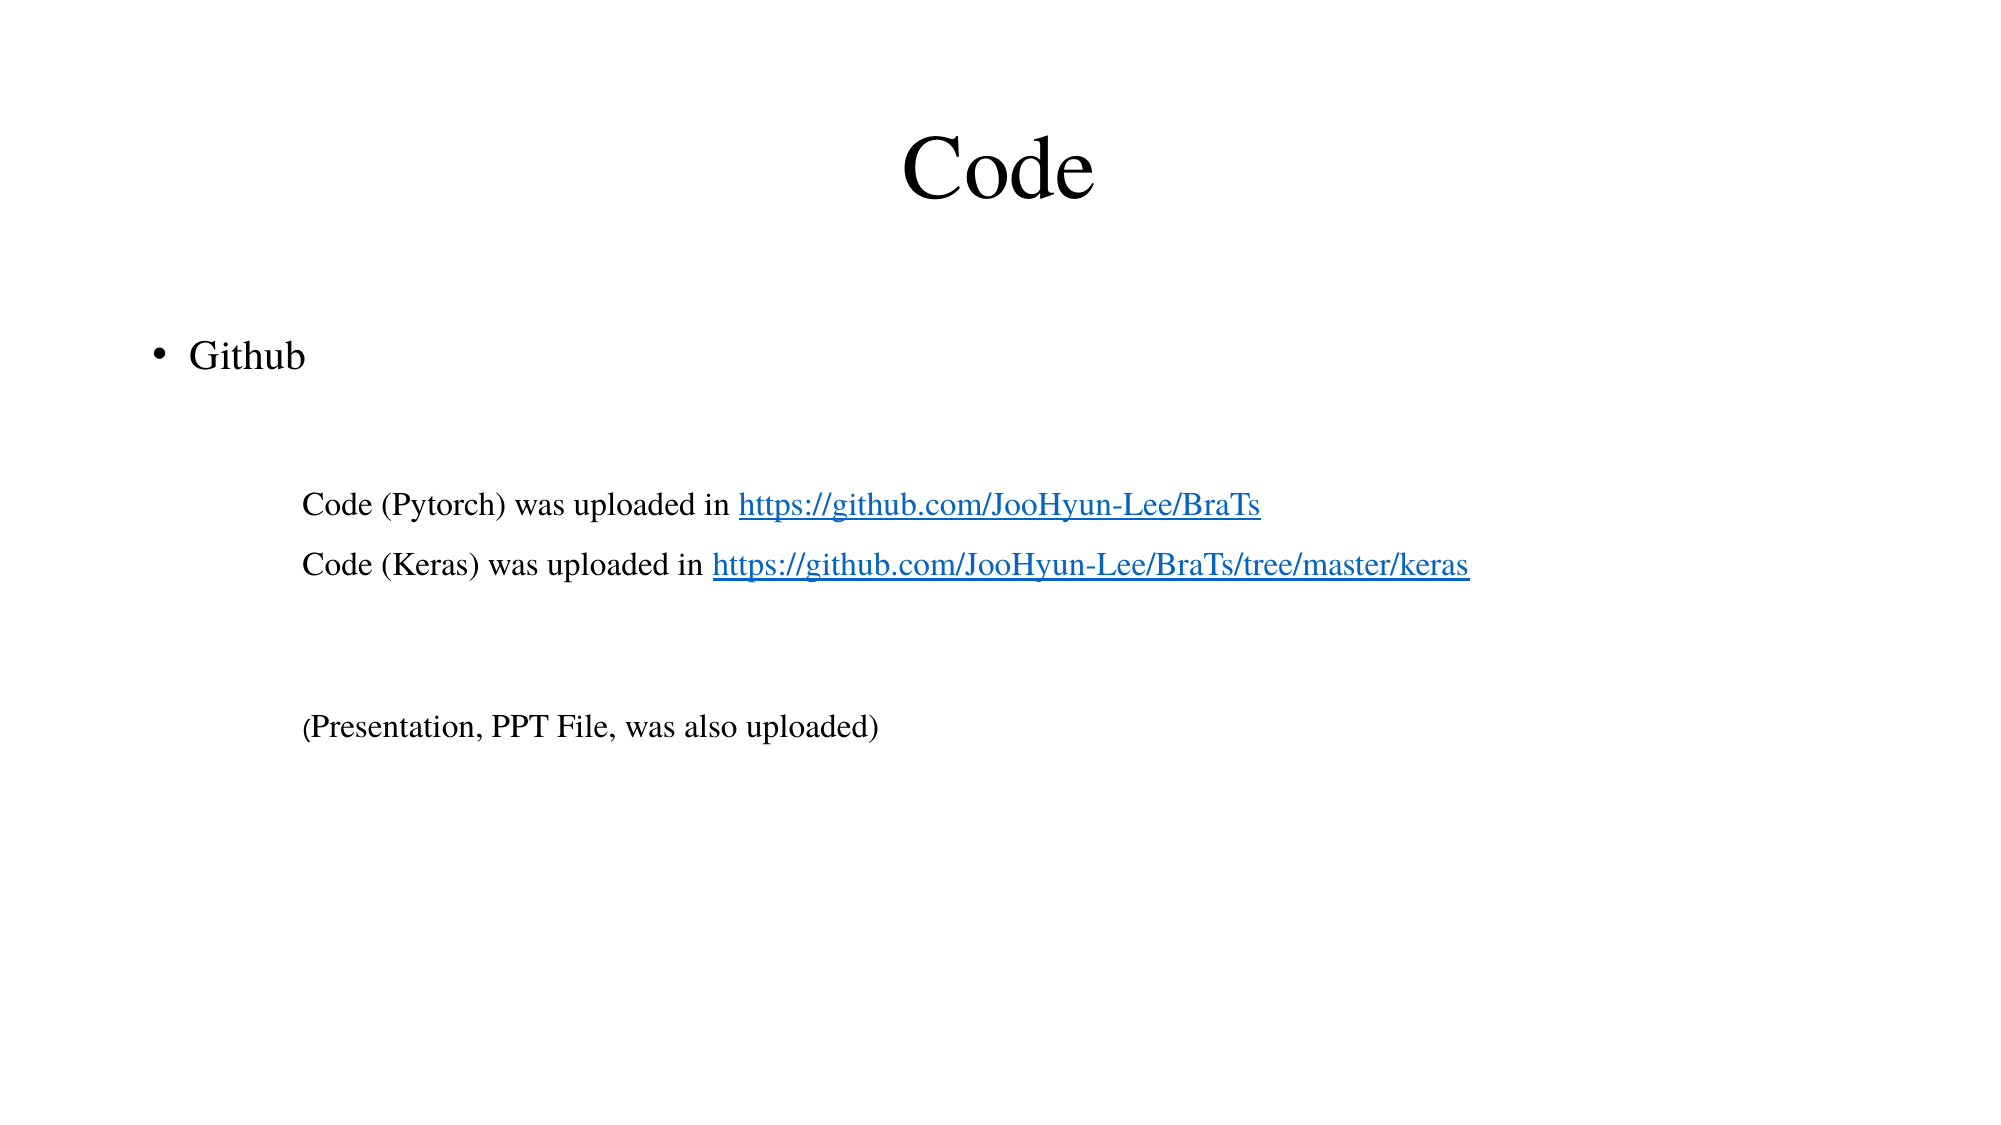

# Code
Github

	Code (Pytorch) was uploaded in https://github.com/JooHyun-Lee/BraTs
	Code (Keras) was uploaded in https://github.com/JooHyun-Lee/BraTs/tree/master/keras

	(Presentation, PPT File, was also uploaded)